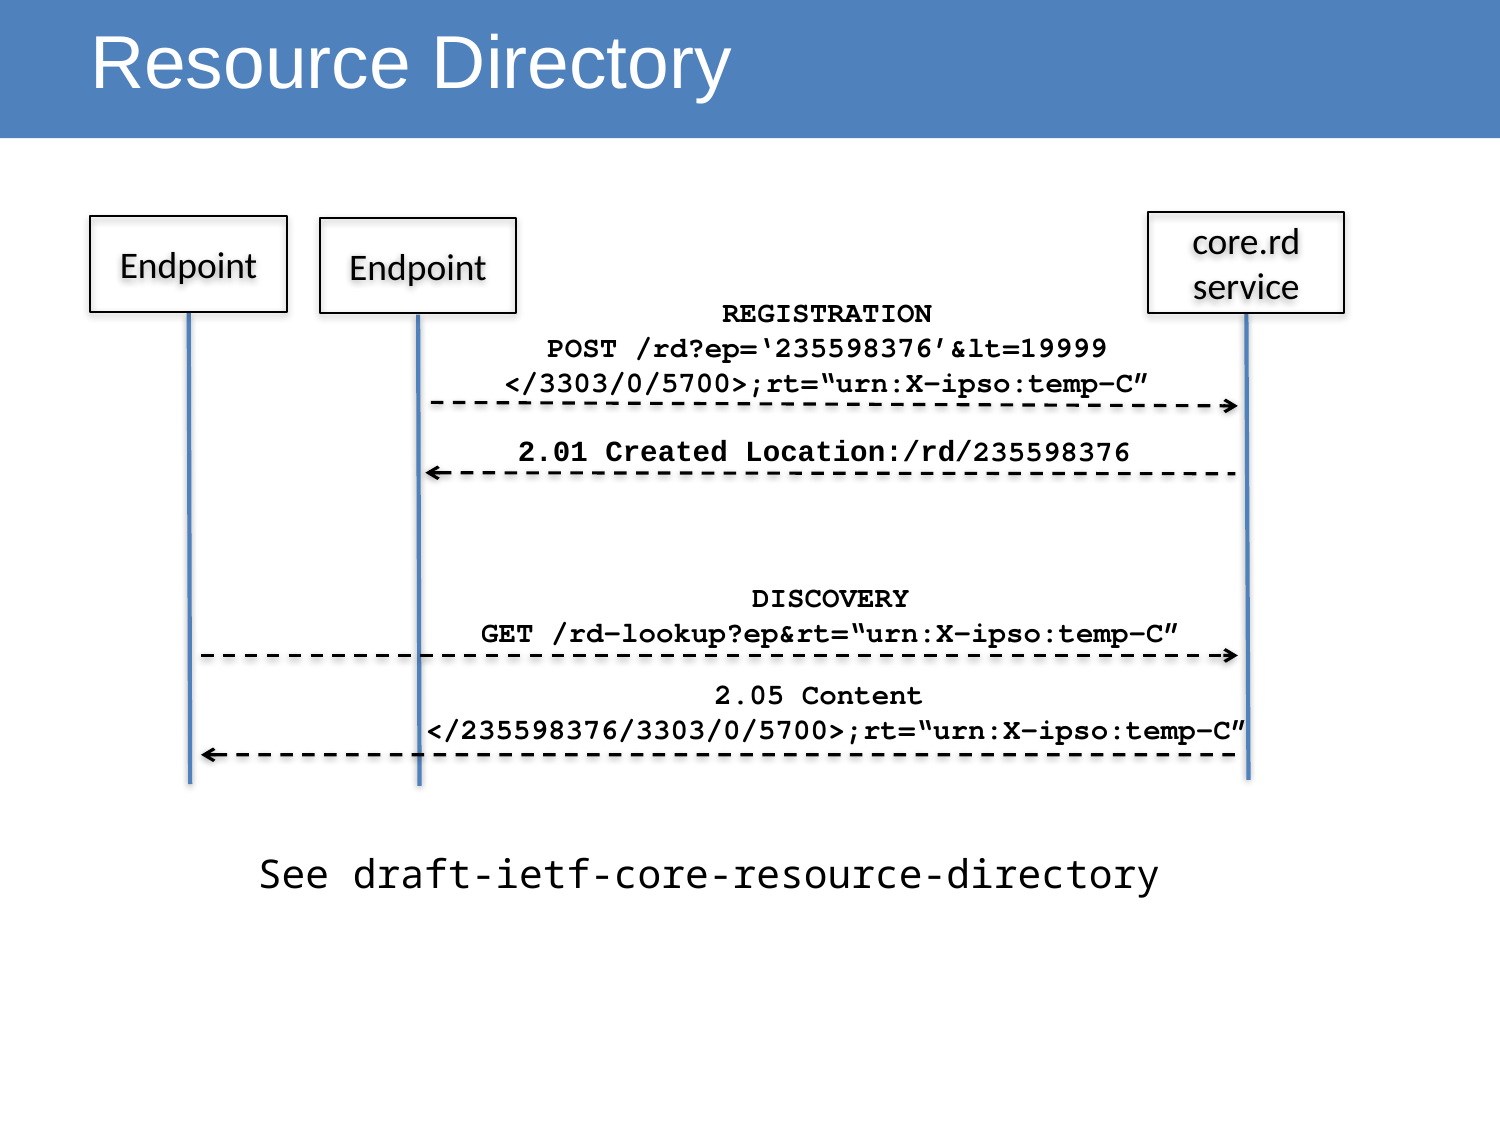

# Resource Directory

core.rd service
Endpoint
Endpoint
REGISTRATION
POST /rd?ep=‘235598376’&lt=19999
</3303/0/5700>;rt=“urn:X-ipso:temp-C”
2.01 Created Location:/rd/235598376
DISCOVERY
GET /rd-lookup?ep&rt=“urn:X-ipso:temp-C”
2.05 Content
</235598376/3303/0/5700>;rt=“urn:X-ipso:temp-C”
See draft-ietf-core-resource-directory